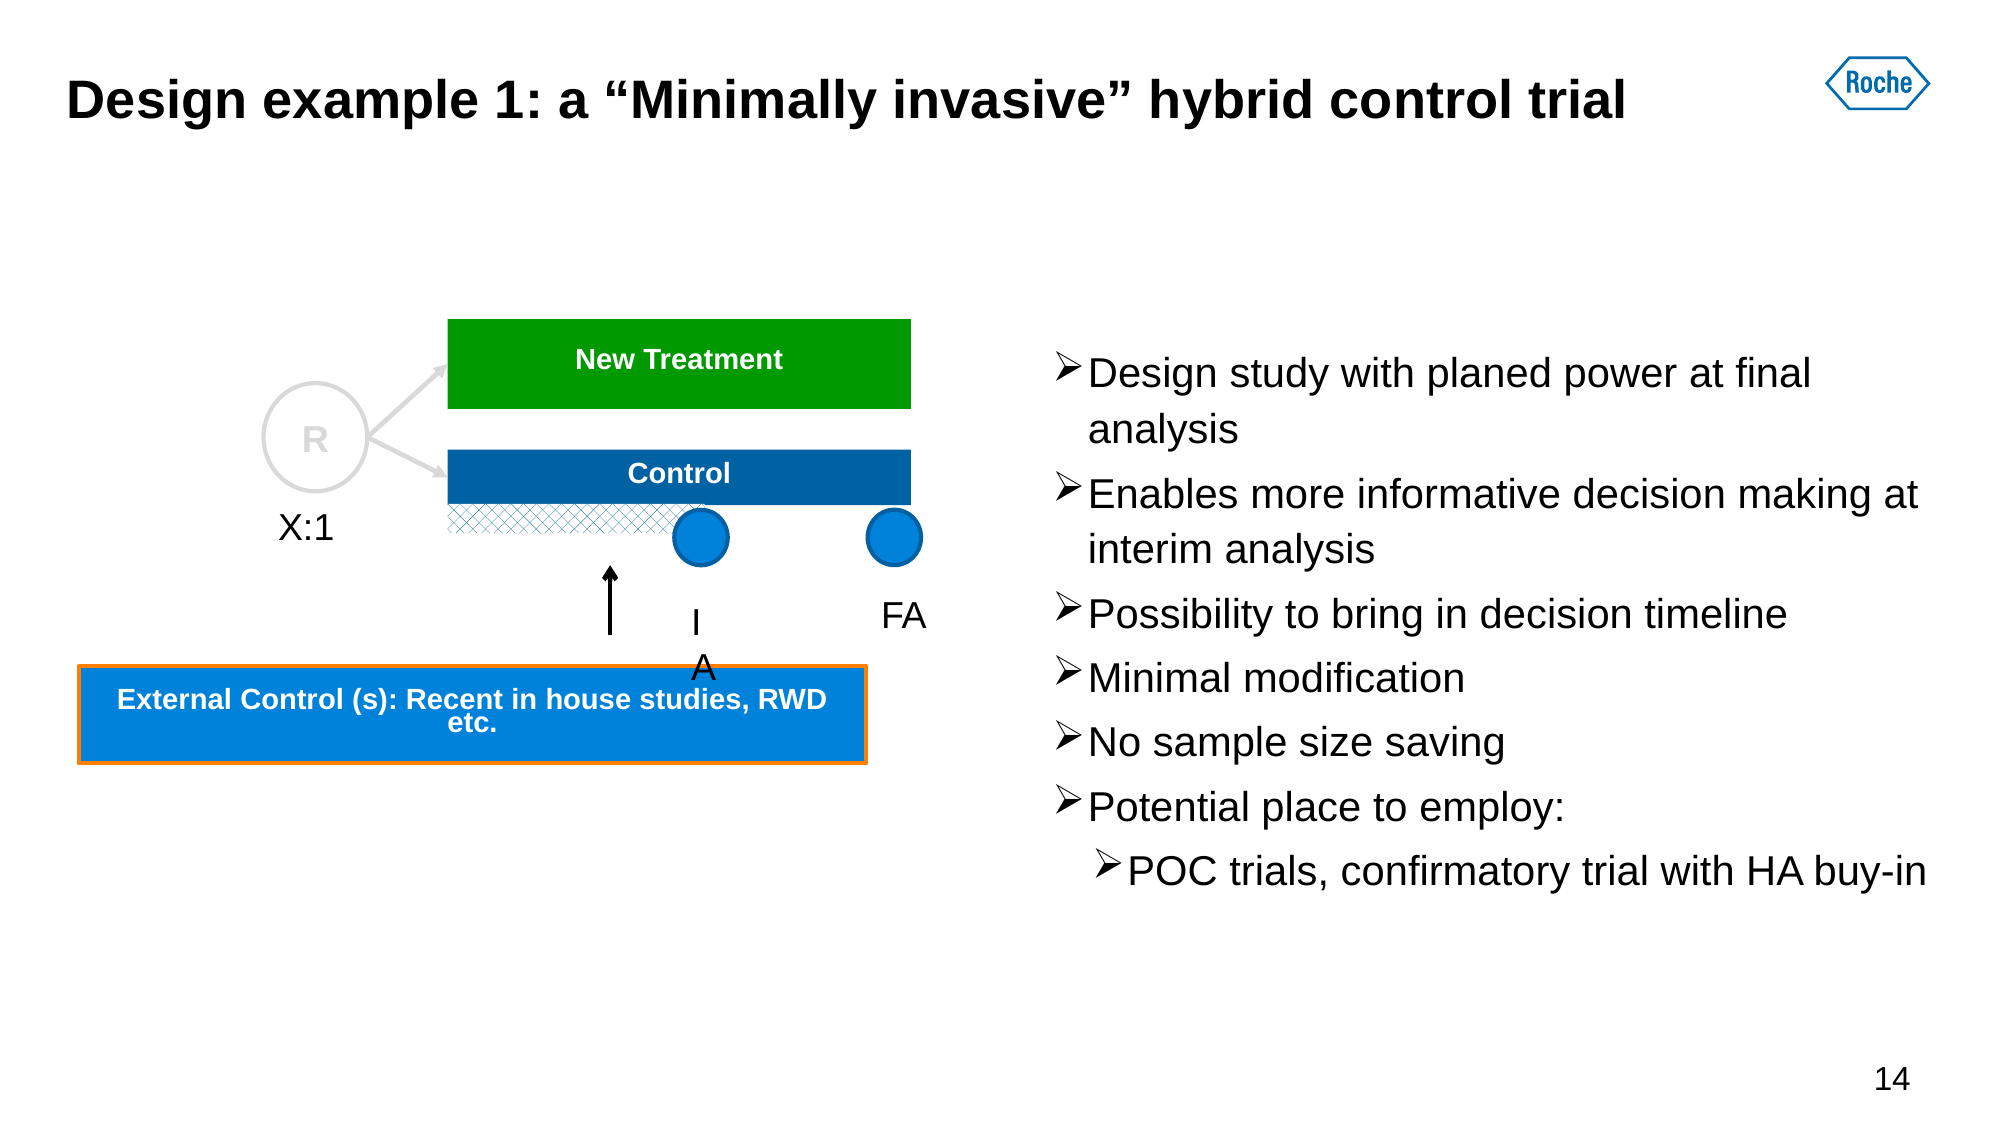

# Design example 1: a “Minimally invasive” hybrid control trial
New Treatment
Design study with planed power at final analysis
Enables more informative decision making at interim analysis
Possibility to bring in decision timeline
Minimal modification
No sample size saving
Potential place to employ:
POC trials, confirmatory trial with HA buy-in
R
Control
X:1

FA
IA
External Control (s): Recent in house studies, RWD etc.
14